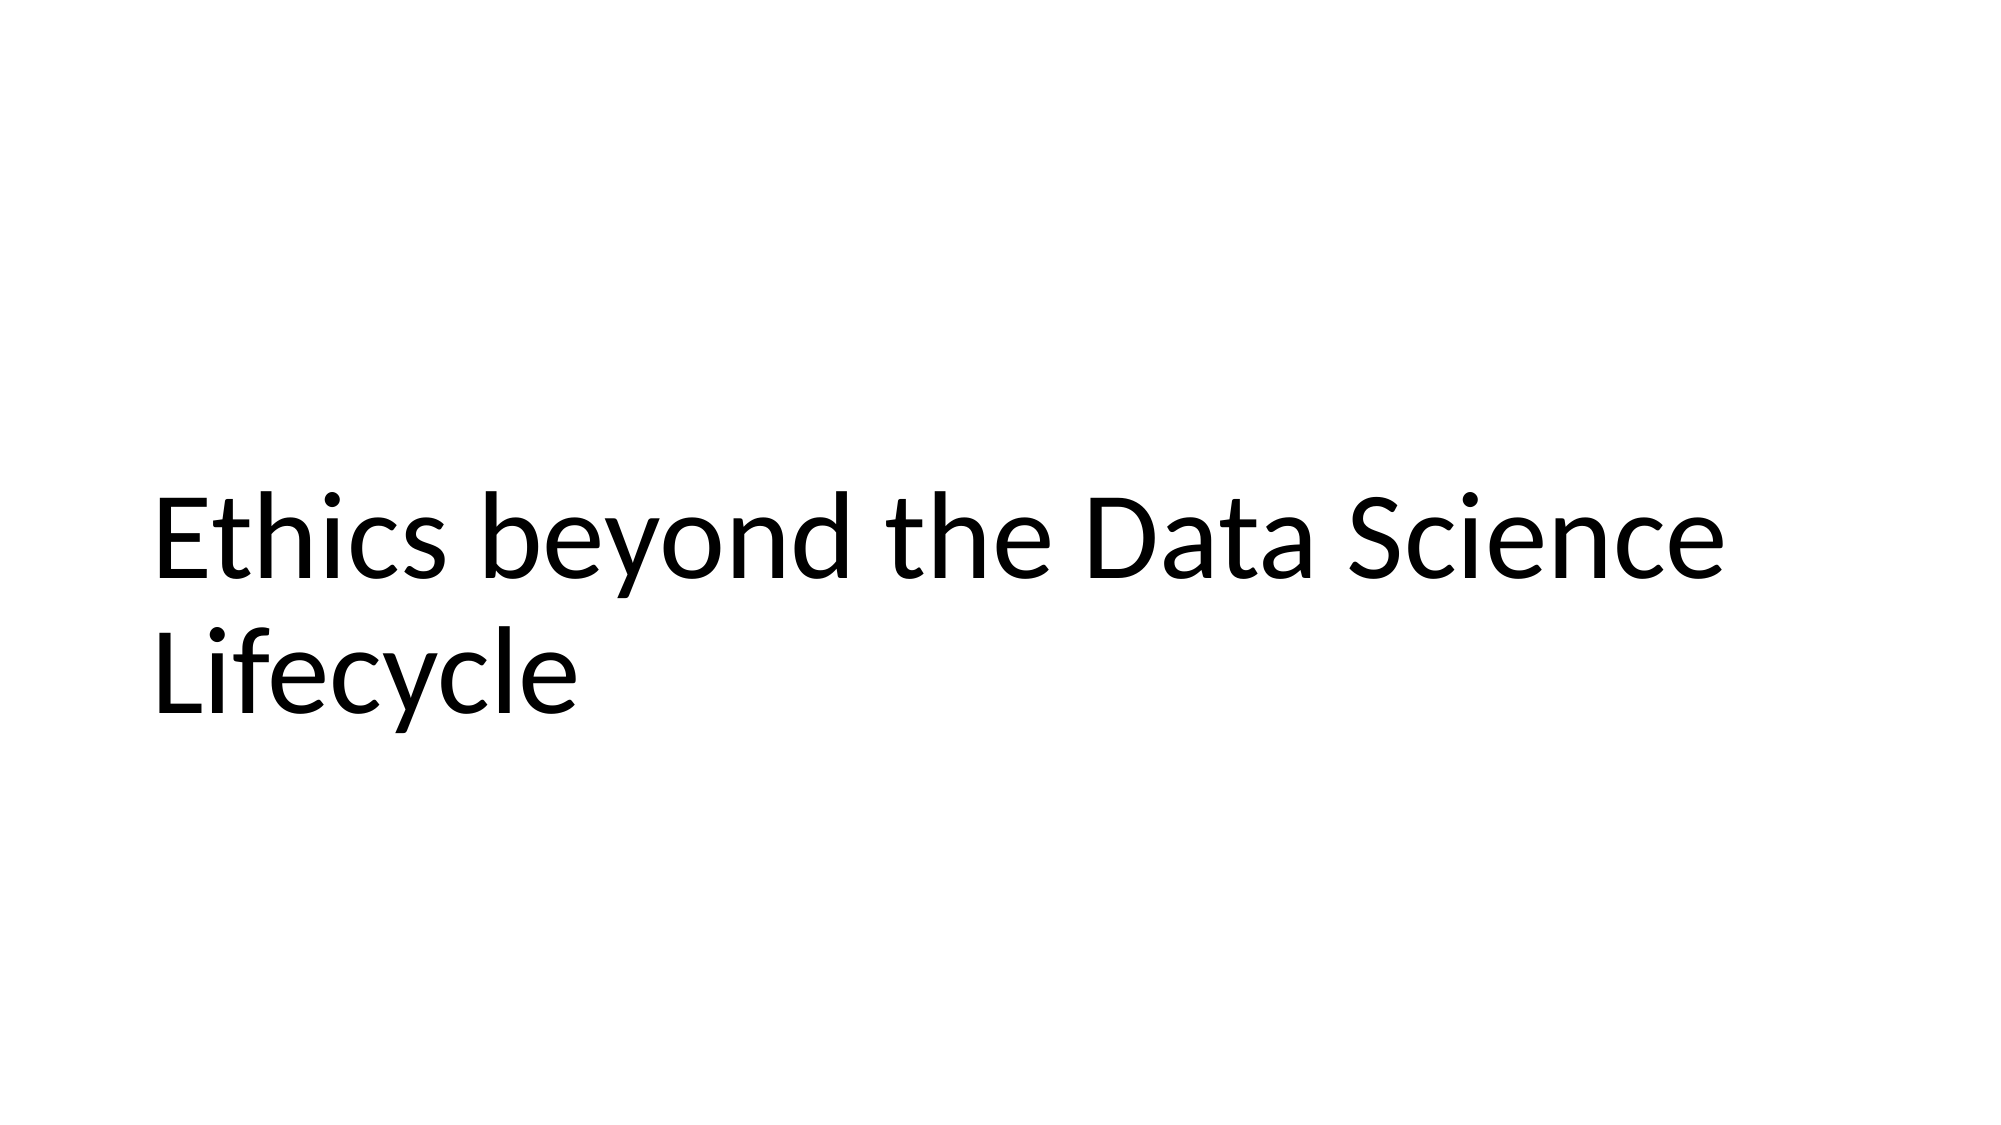

# Ethics beyond the Data Science Lifecycle